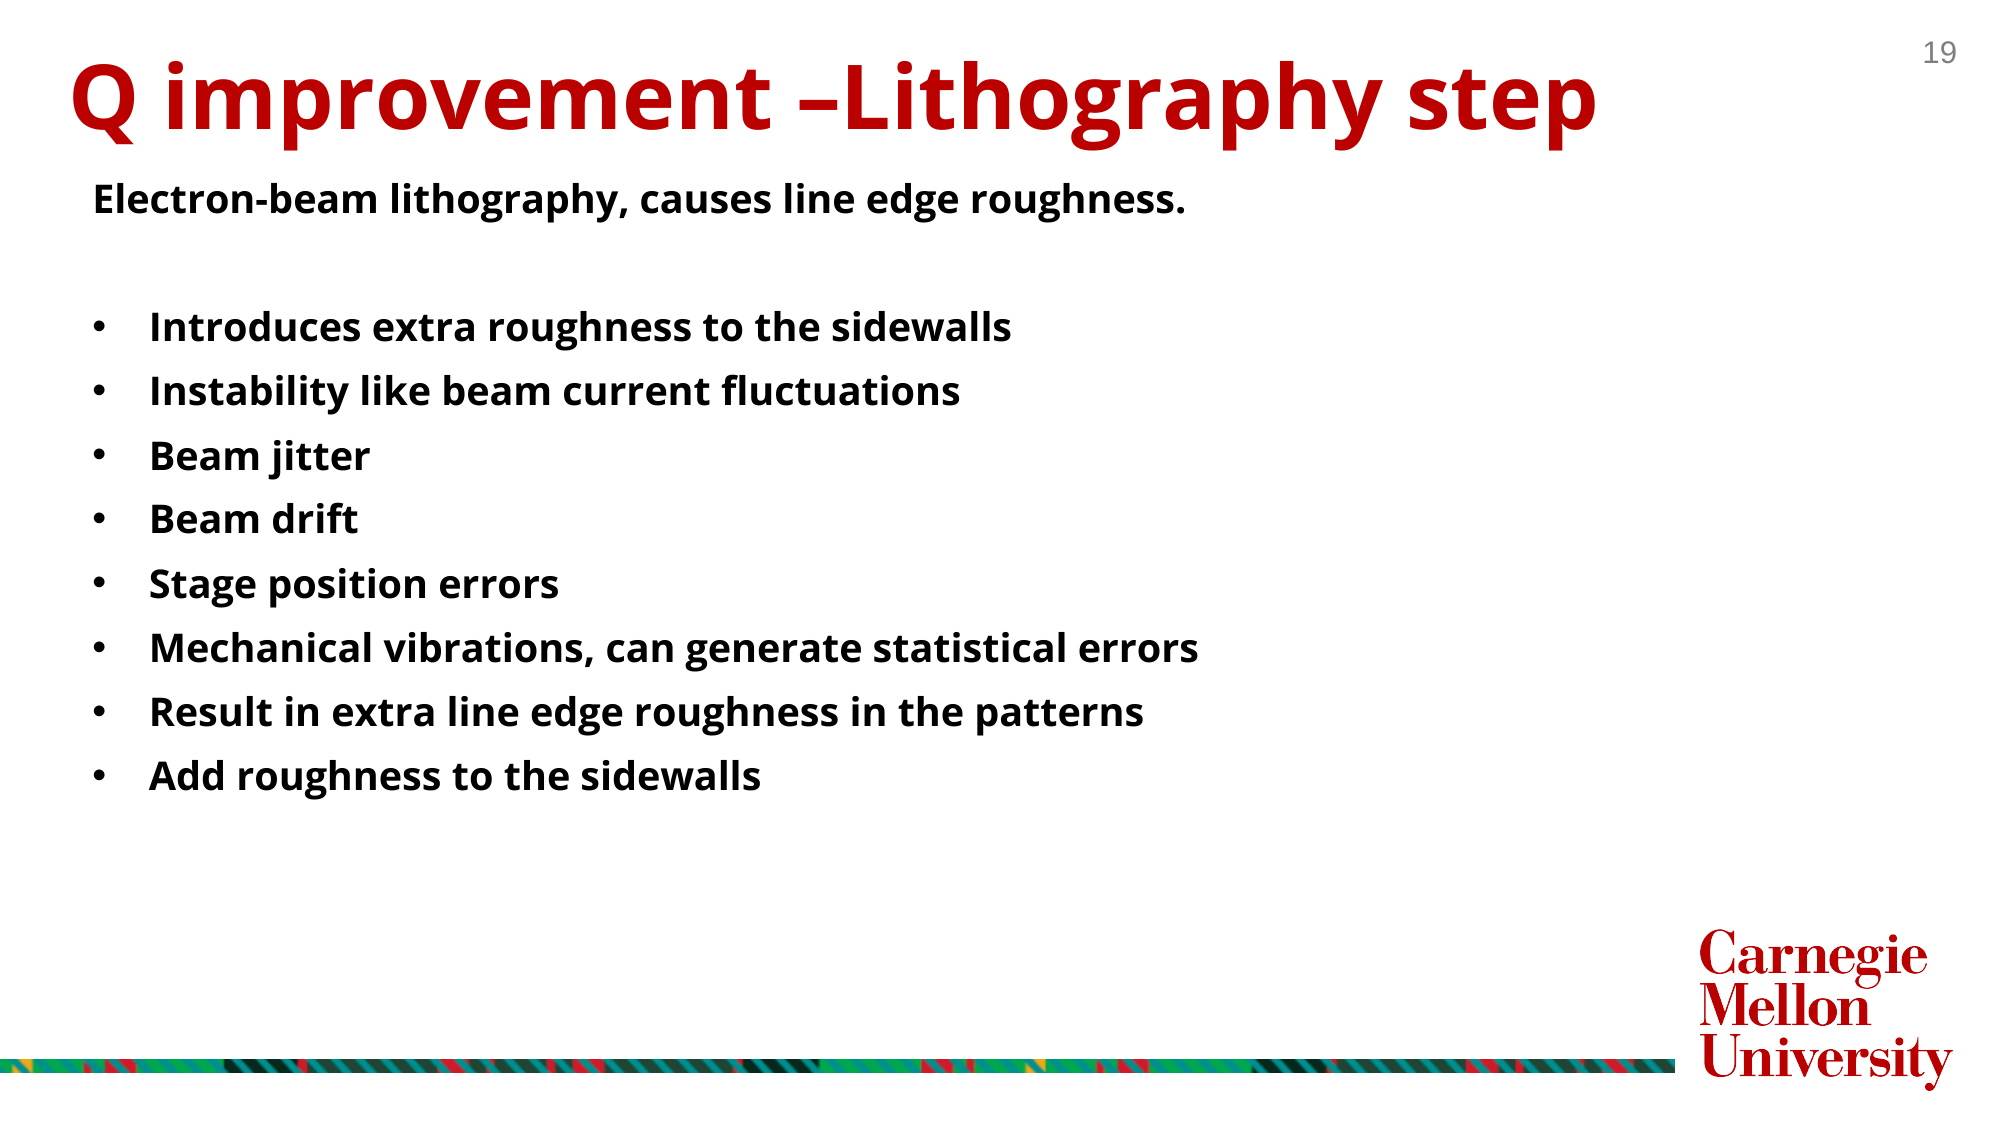

# Q improvement –Lithography step
Electron-beam lithography, causes line edge roughness.

Introduces extra roughness to the sidewalls
Instability like beam current fluctuations
Beam jitter
Beam drift
Stage position errors
Mechanical vibrations, can generate statistical errors
Result in extra line edge roughness in the patterns
Add roughness to the sidewalls